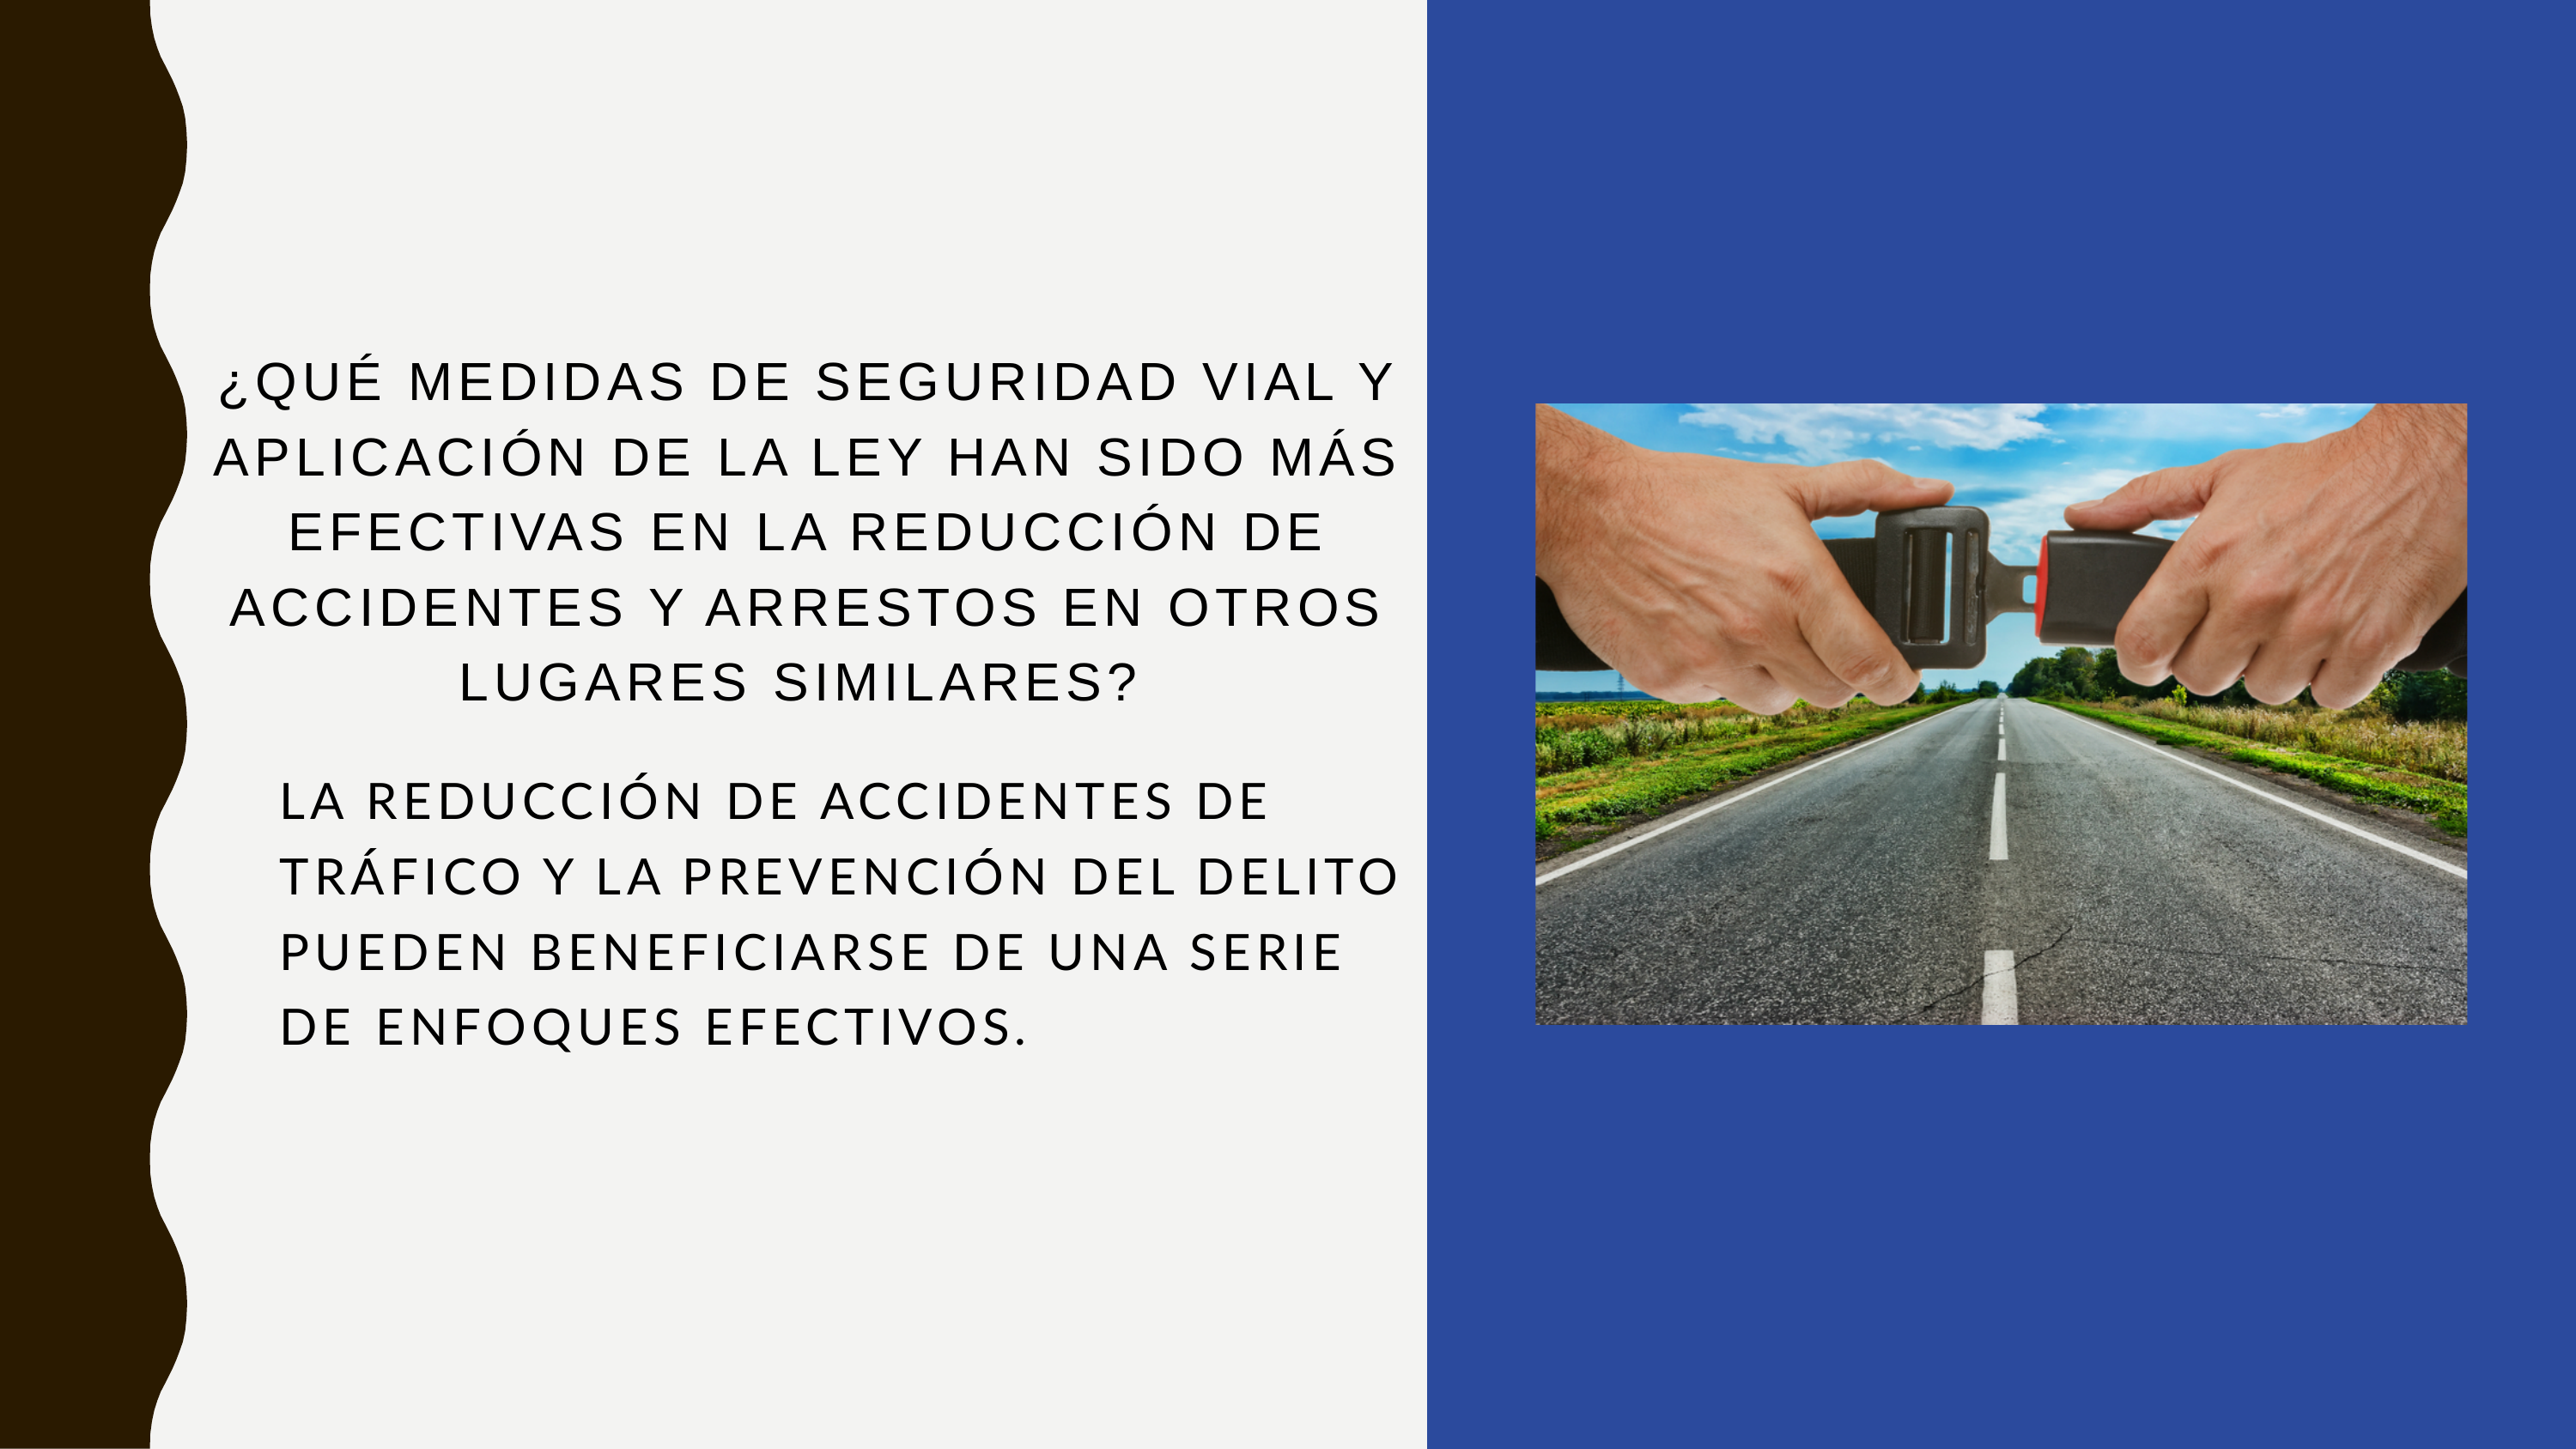

¿QUÉ MEDIDAS DE SEGURIDAD VIAL Y APLICACIÓN DE LA LEY HAN SIDO MÁS EFECTIVAS EN LA REDUCCIÓN DE ACCIDENTES Y ARRESTOS EN OTROS LUGARES SIMILARES?

LA REDUCCIÓN DE ACCIDENTES DE TRÁFICO Y LA PREVENCIÓN DEL DELITO PUEDEN BENEFICIARSE DE UNA SERIE DE ENFOQUES EFECTIVOS.